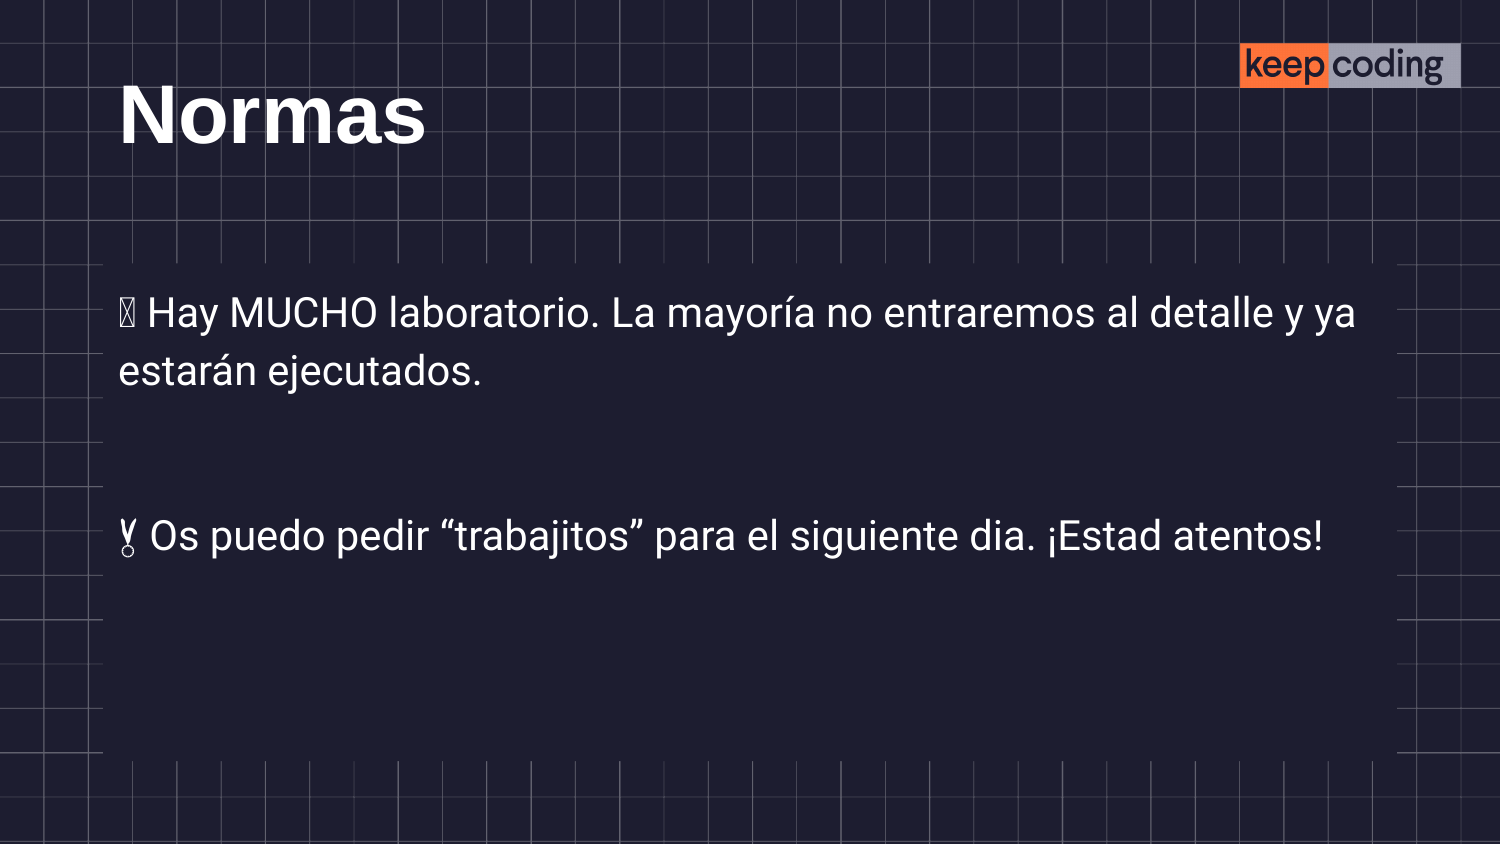

# Normas
🧪 Hay MUCHO laboratorio. La mayoría no entraremos al detalle y ya estarán ejecutados.

🏅 Os puedo pedir “trabajitos” para el siguiente dia. ¡Estad atentos!